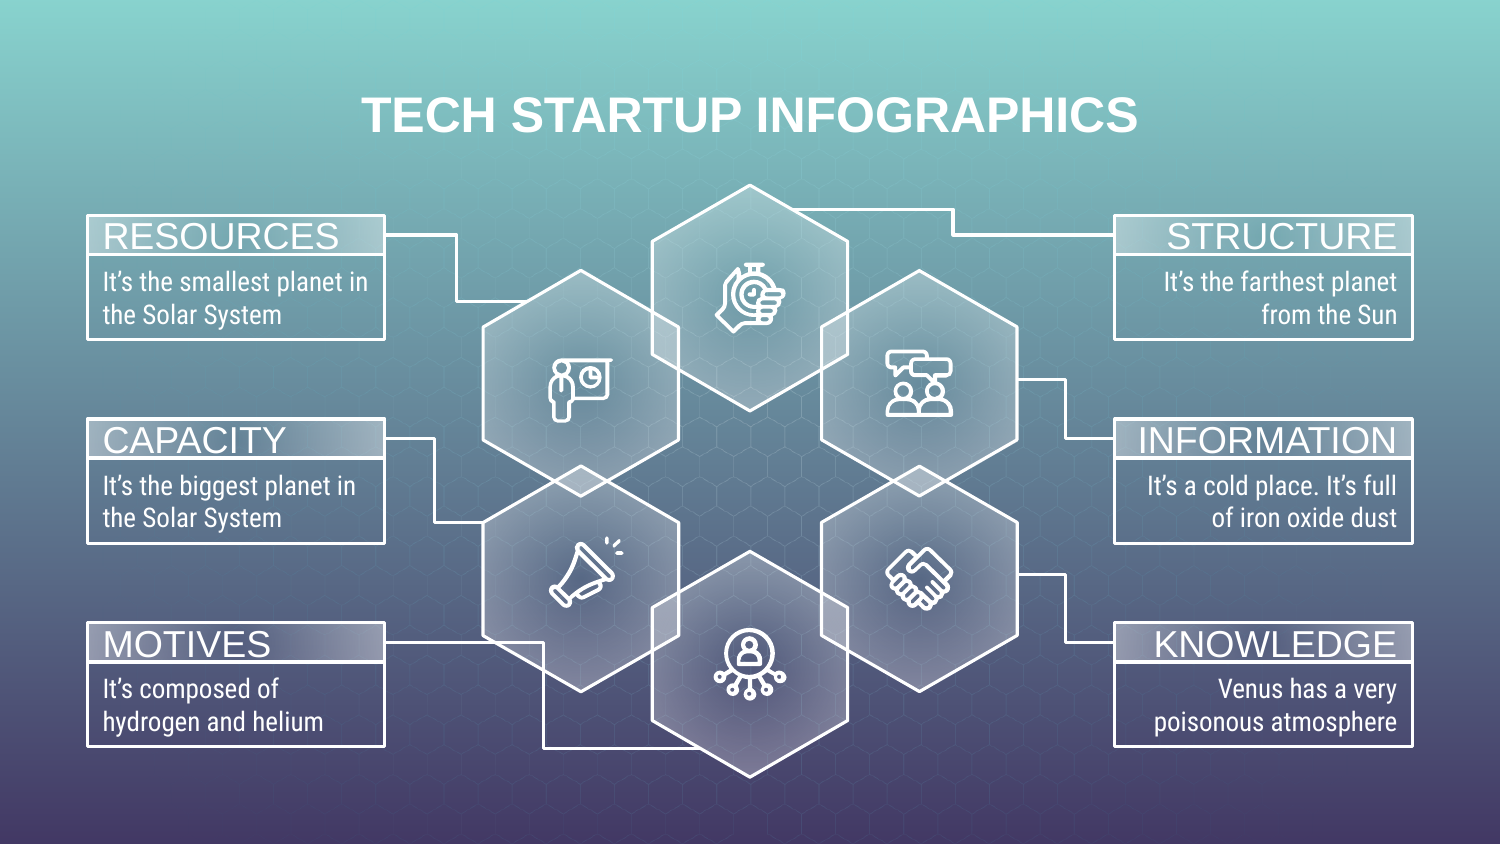

# TECH STARTUP INFOGRAPHICS

RESOURCES
It’s the smallest planet in the Solar System
STRUCTURE
It’s the farthest planet from the Sun
CAPACITY
It’s the biggest planet in the Solar System
INFORMATION
It’s a cold place. It’s full of iron oxide dust
MOTIVES
It’s composed of hydrogen and helium
KNOWLEDGE
Venus has a very poisonous atmosphere